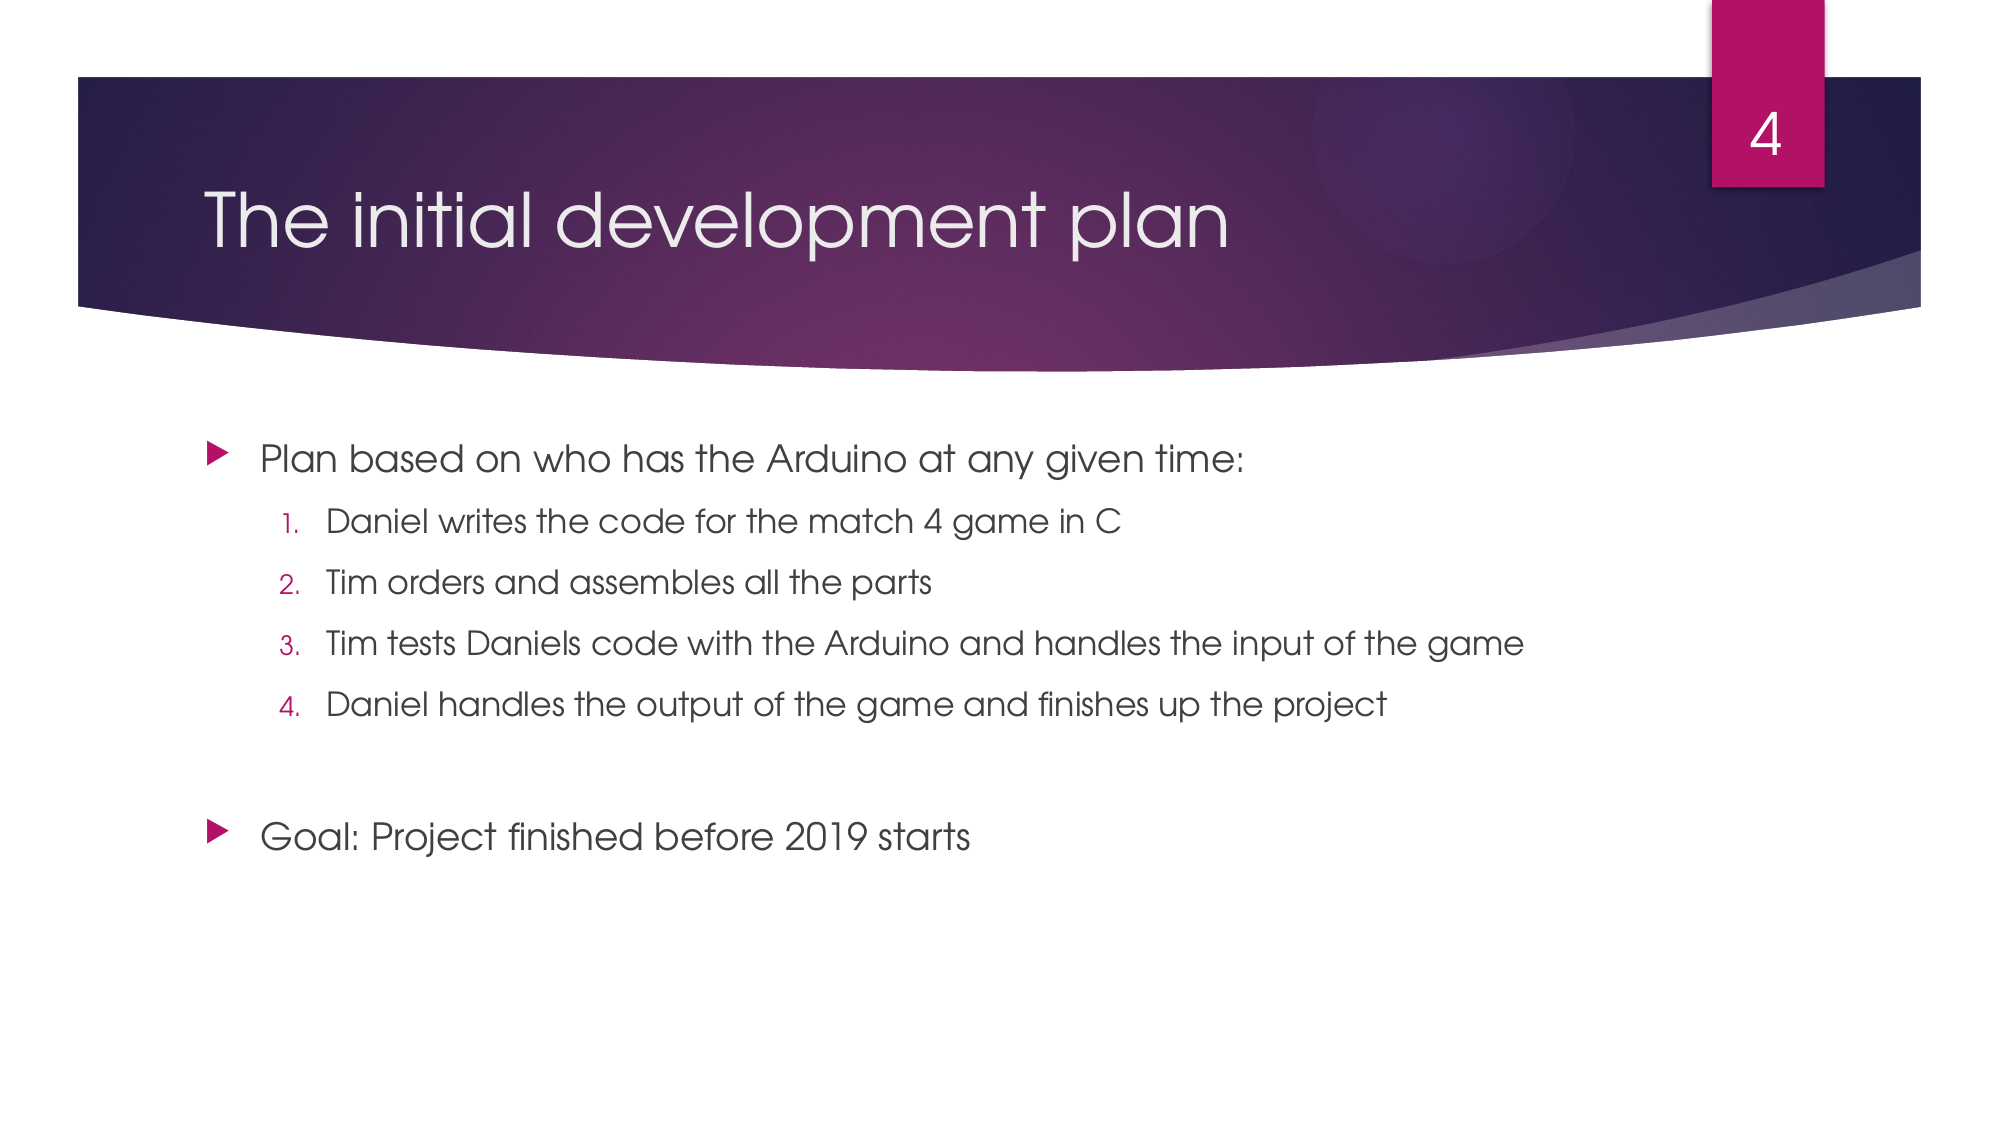

4
# The initial development plan
Plan based on who has the Arduino at any given time:
Daniel writes the code for the match 4 game in C
Tim orders and assembles all the parts
Tim tests Daniels code with the Arduino and handles the input of the game
Daniel handles the output of the game and finishes up the project

Goal: Project finished before 2019 starts